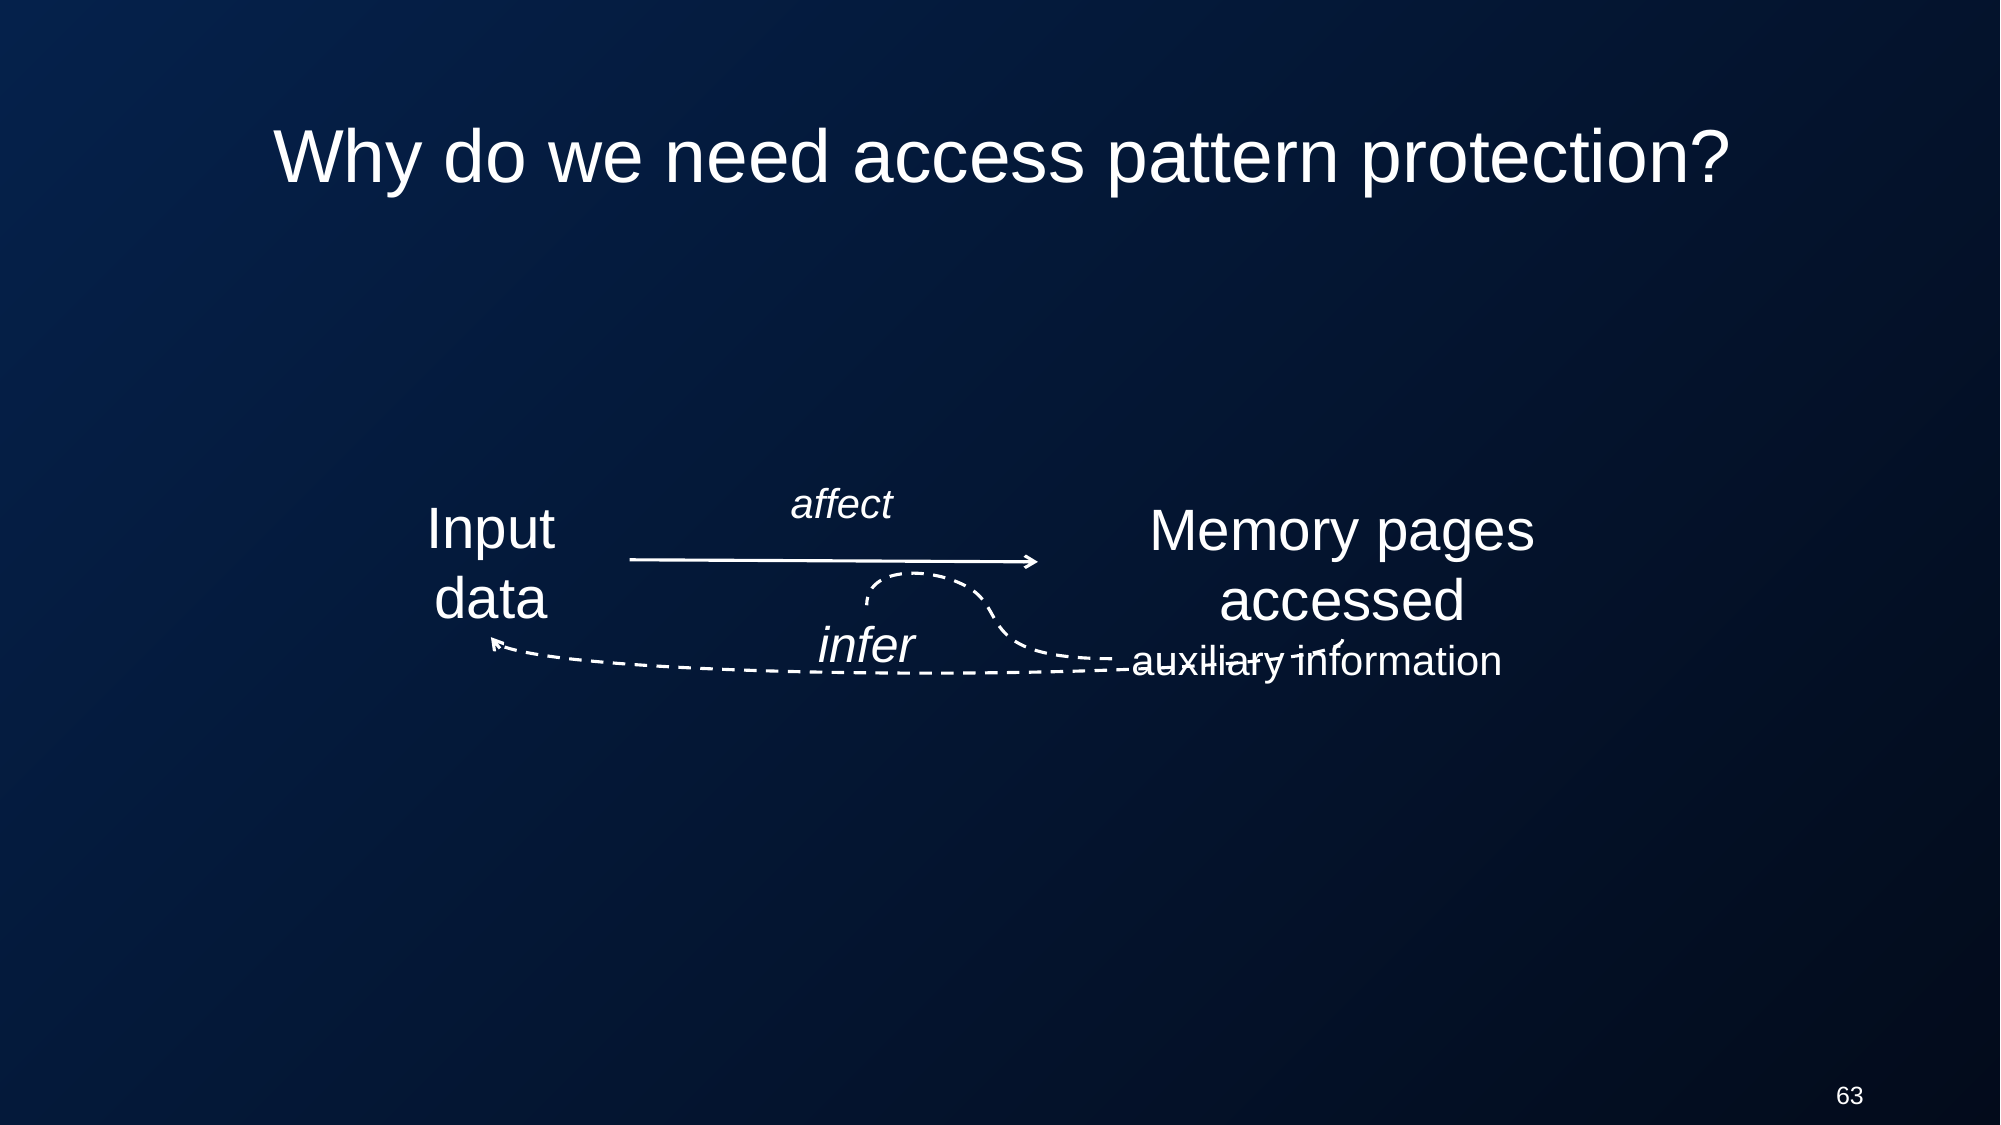

Why do we need access pattern protection?
affect
Input data
Memory pages accessed
infer
auxiliary information
63